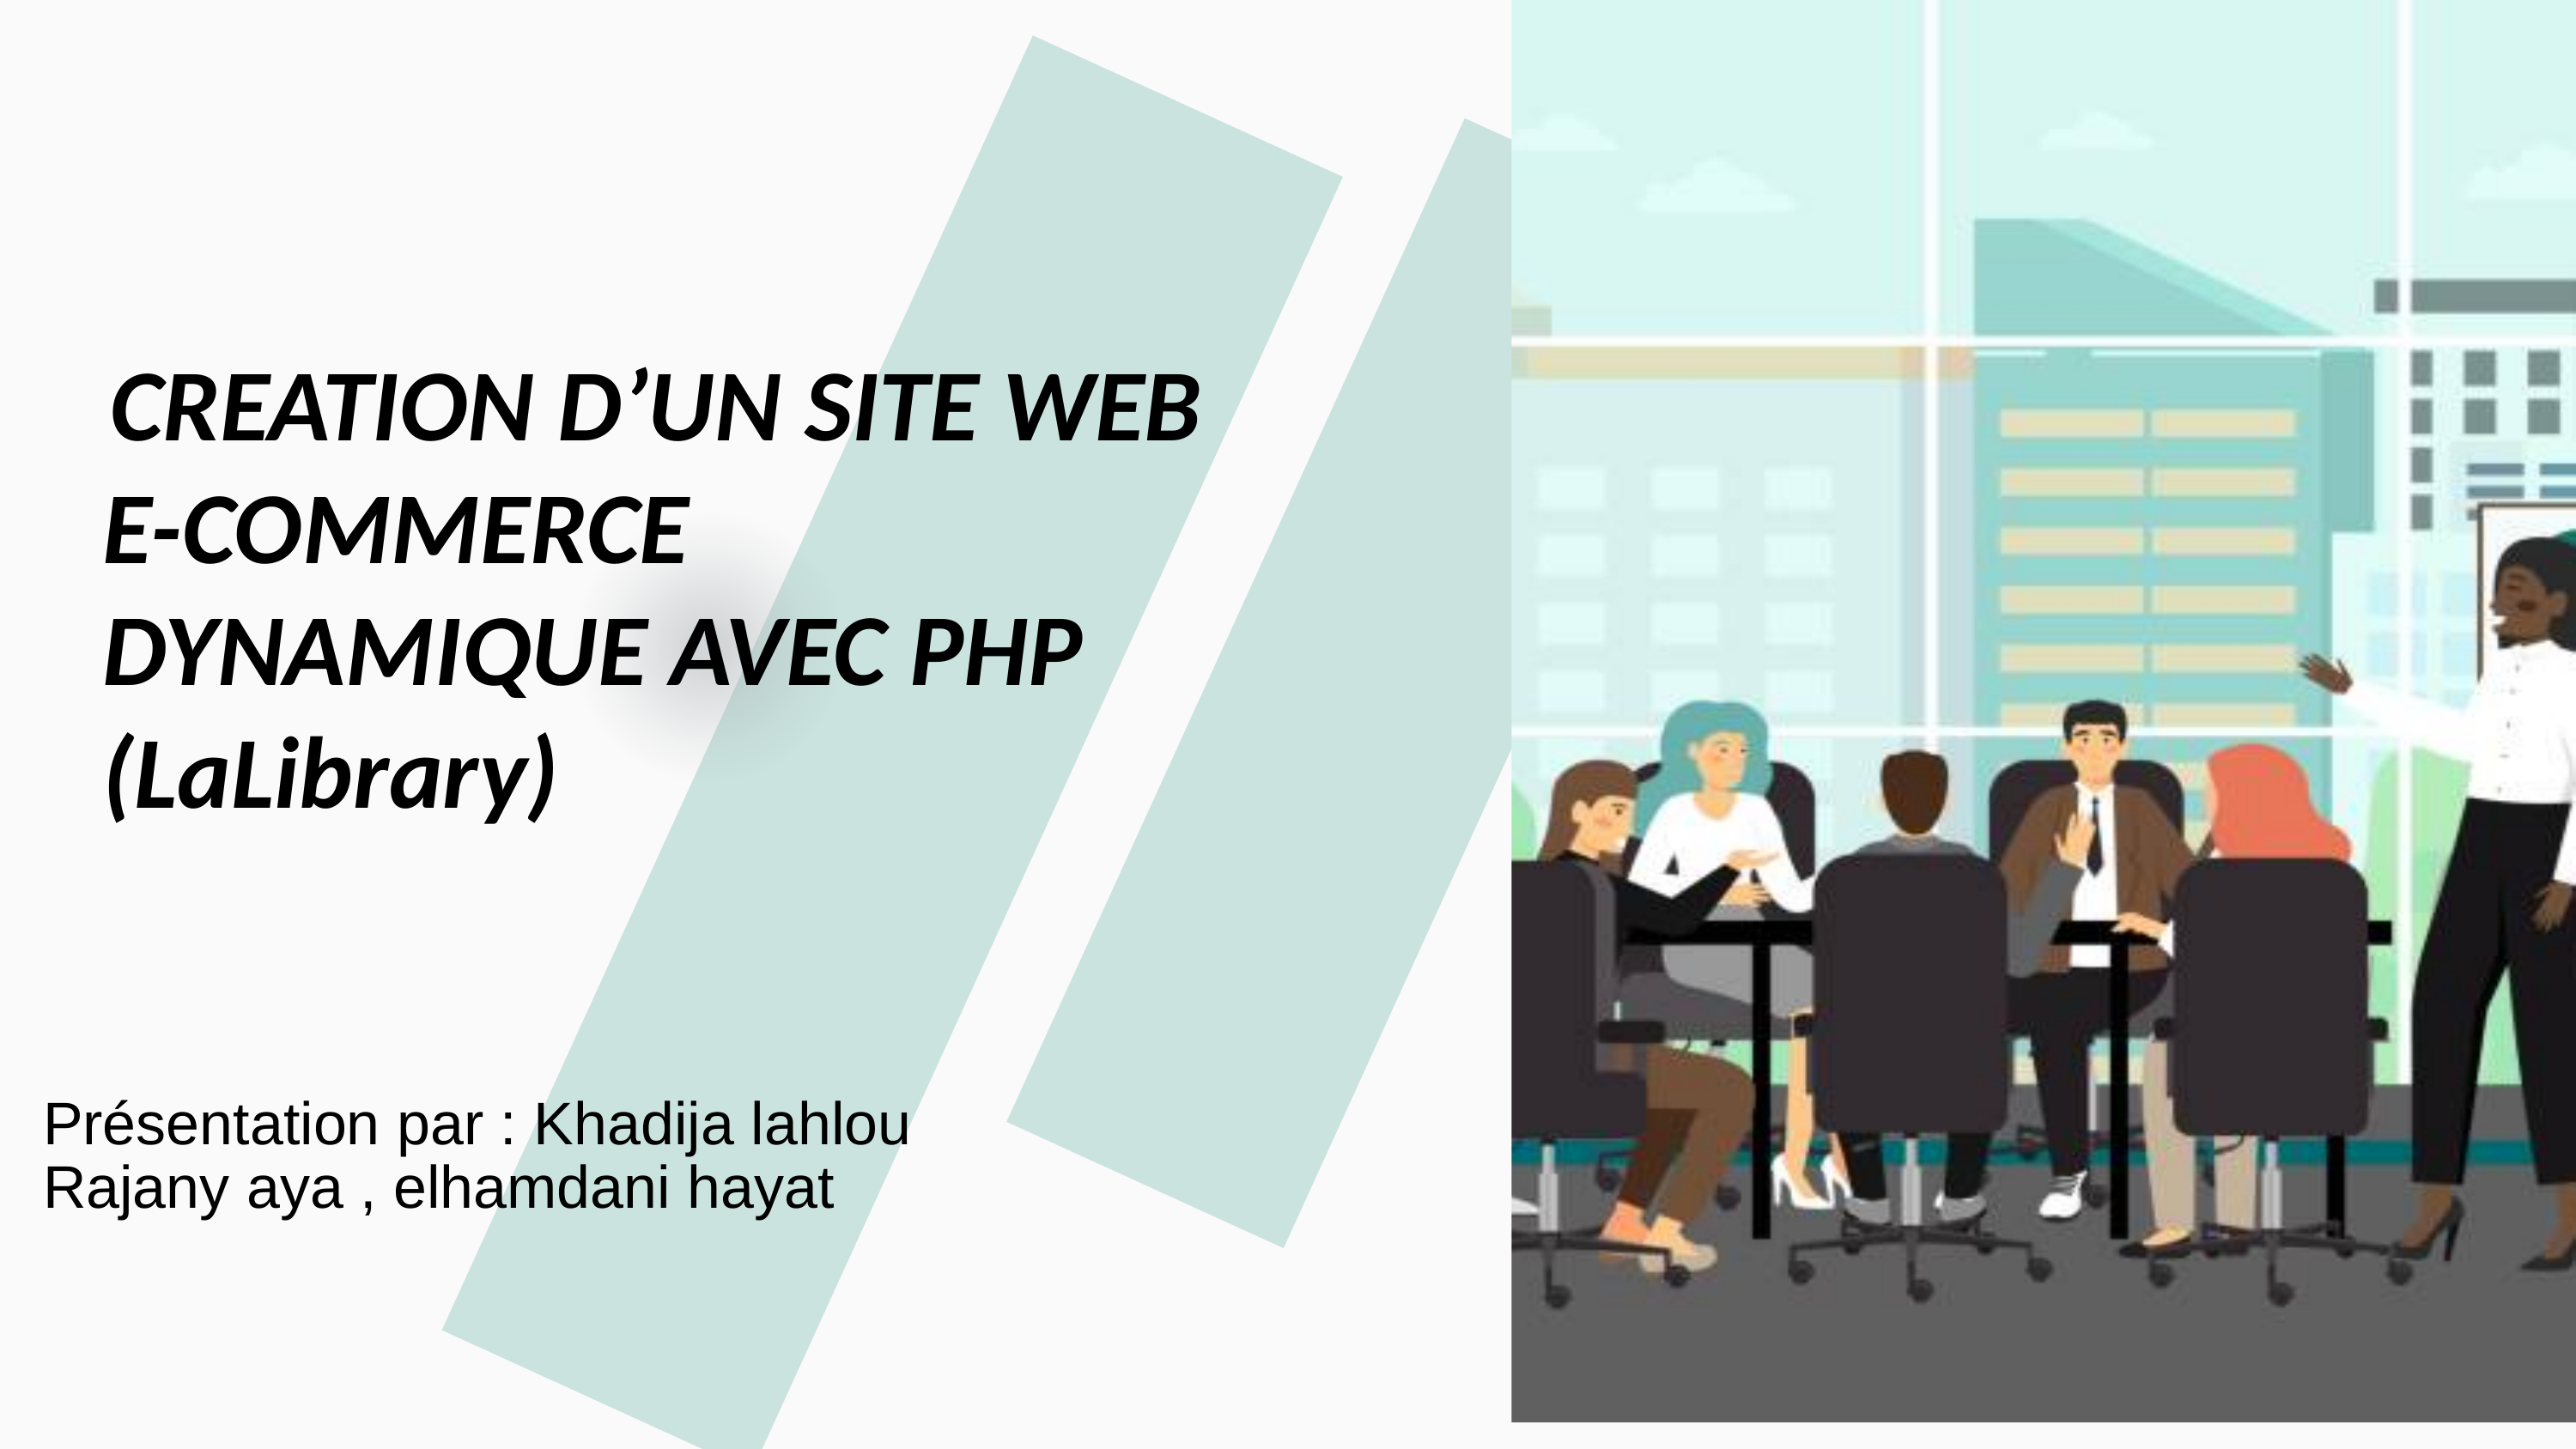

CREATION D’UN SITE WEB E-COMMERCE DYNAMIQUE AVEC PHP (LaLibrary)

Présentation par : Khadija lahlou
Rajany aya , elhamdani hayat